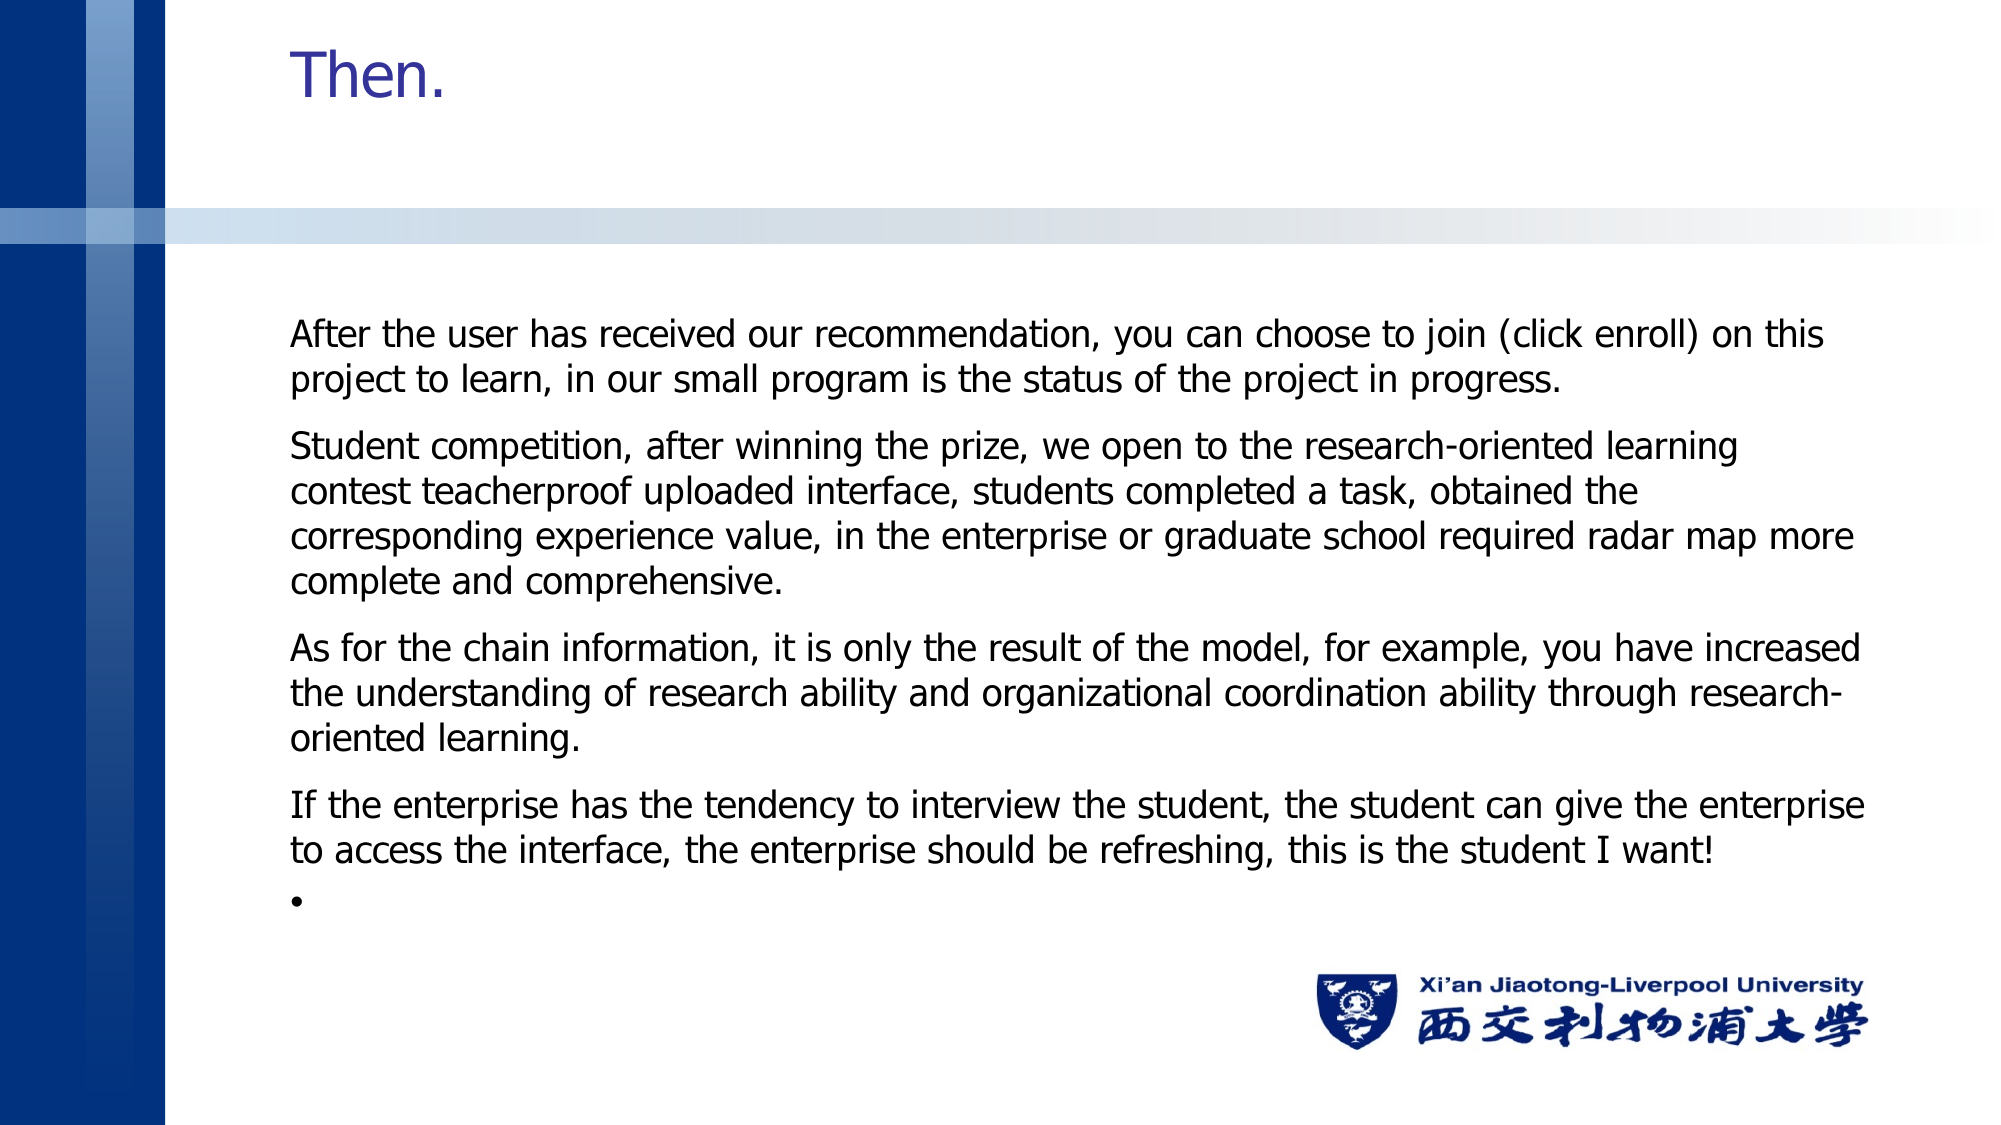

# Then.

After the user has received our recommendation, you can choose to join (click enroll) on this project to learn, in our small program is the status of the project in progress.
Student competition, after winning the prize, we open to the research-oriented learning contest teacherproof uploaded interface, students completed a task, obtained the corresponding experience value, in the enterprise or graduate school required radar map more complete and comprehensive.
As for the chain information, it is only the result of the model, for example, you have increased the understanding of research ability and organizational coordination ability through research-oriented learning.
If the enterprise has the tendency to interview the student, the student can give the enterprise to access the interface, the enterprise should be refreshing, this is the student I want!